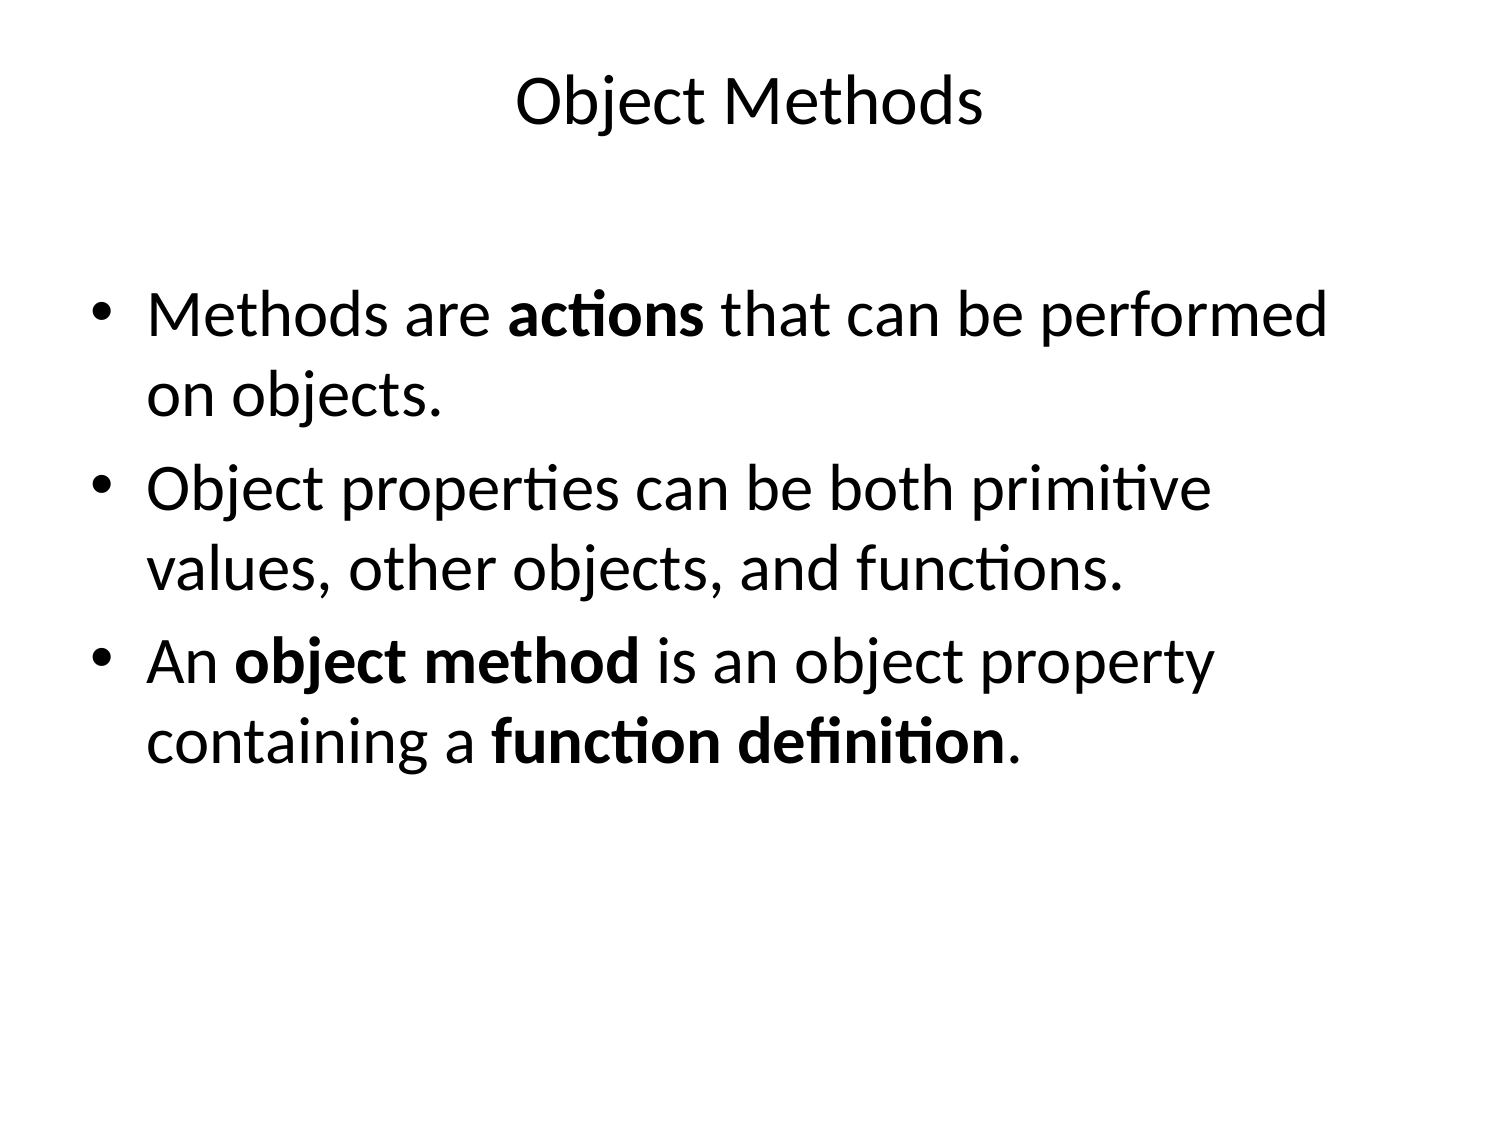

# Object Methods
Methods are actions that can be performed on objects.
Object properties can be both primitive values, other objects, and functions.
An object method is an object property containing a function definition.